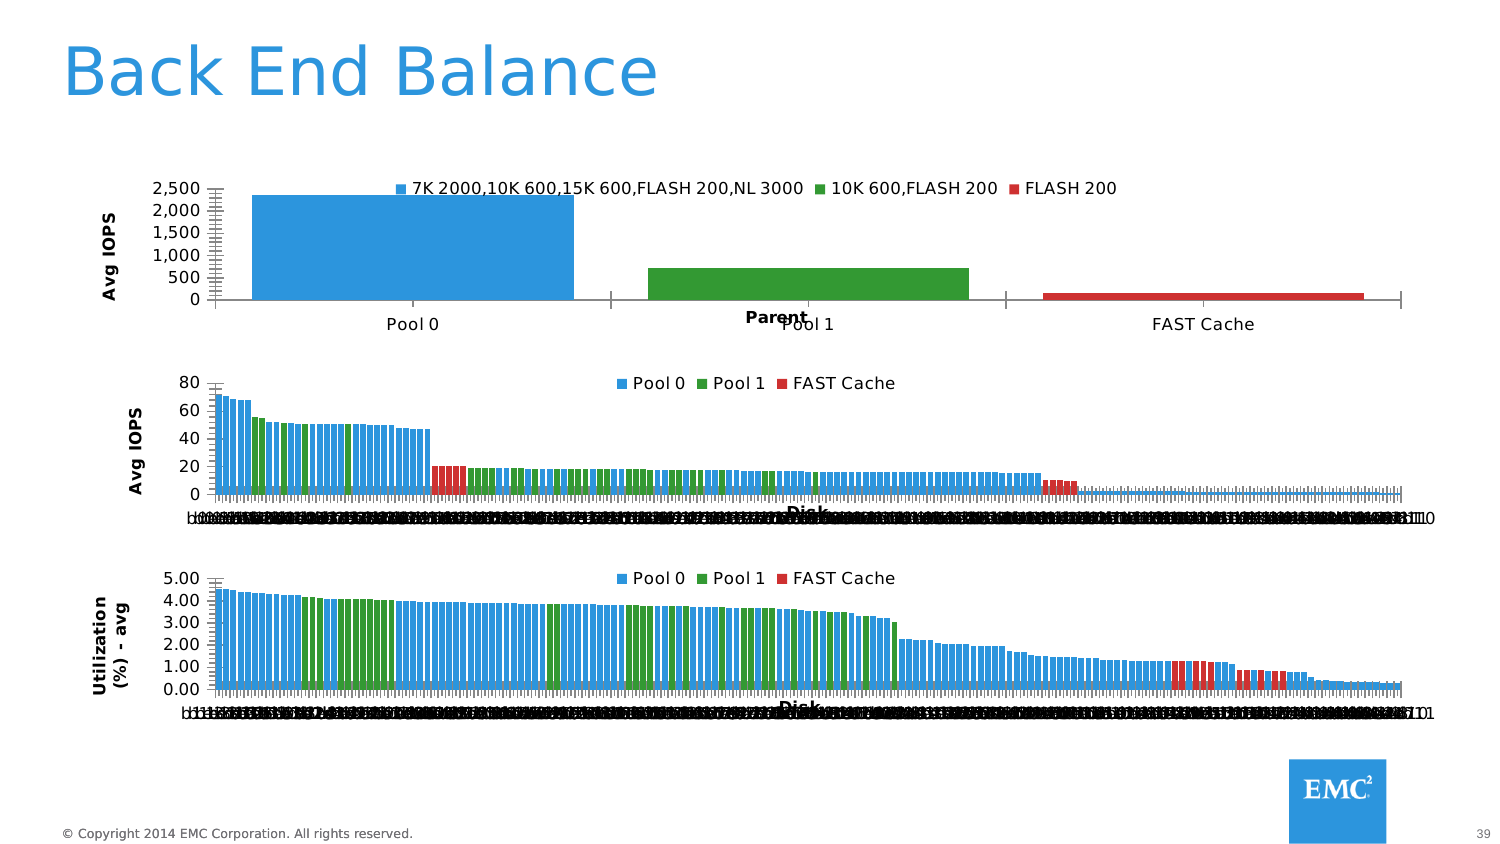

# Back End Balance

### Chart

| Category | 7K 2000,10K 600,15K 600,FLASH 200,NL 3000 | 10K 600,FLASH 200 | FLASH 200 |
|---|---|---|---|
| Pool 0 | 2360.703589 | None | None |
| Pool 1 | None | 718.862142 | None |
| FAST Cache | None | None | 153.652167 |

### Chart

| Category | Pool 0 | Pool 1 | FAST Cache |
|---|---|---|---|
| b0e5d1 | 71.454954 | None | None |
| b0e5d5 | 71.137632 | None | None |
| b0e5d4 | 68.633627 | None | None |
| b0e5d3 | 68.250943 | None | None |
| b0e5d2 | 68.244996 | None | None |
| b1e2d0 | None | 56.093826 | None |
| b1e2d4 | None | 55.468917 | None |
| b0e3d10 | 52.45455 | None | None |
| b0e3d14 | 52.20747 | None | None |
| b1e2d1 | None | 51.403607 | None |
| b0e3d12 | 51.20972 | None | None |
| b0e2d9 | 51.151175 | None | None |
| b1e2d3 | None | 51.143431 | None |
| b0e3d11 | 51.107543 | None | None |
| b1e3d23 | 50.955296 | None | None |
| b0e2d5 | 50.953787 | None | None |
| b0e3d13 | 50.904948 | None | None |
| b0e3d15 | 50.860785 | None | None |
| b1e2d2 | None | 50.772454 | None |
| b0e2d8 | 50.764404 | None | None |
| b1e3d20 | 50.467899 | None | None |
| b1e3d22 | 50.331285 | None | None |
| b0e2d6 | 50.192084 | None | None |
| b0e2d7 | 50.1397 | None | None |
| b1e3d21 | 49.808143 | None | None |
| b0e3d9 | 48.269411 | None | None |
| b0e3d5 | 48.037546 | None | None |
| b0e3d7 | 47.35814 | None | None |
| b0e3d6 | 47.34963 | None | None |
| b0e3d8 | 47.077964 | None | None |
| b1e1d13 | None | None | 20.707919 |
| b1e1d2 | None | None | 20.617902 |
| b1e1d0 | None | None | 20.502614 |
| b0e2d1 | None | None | 20.478496 |
| b0e2d3 | None | None | 20.322238 |
| b0e3d2 | None | 19.289753 | None |
| b0e3d3 | None | 19.279464 | None |
| b1e2d13 | None | 19.208042 | None |
| b1e2d12 | None | 19.160309 | None |
| b0e5d10 | 18.935251 | None | None |
| b0e5d9 | 18.935069 | None | None |
| b1e2d8 | None | 18.921195 | None |
| b1e2d7 | None | 18.916999 | None |
| b0e5d11 | 18.519108 | None | None |
| b0e3d0 | None | 18.471677 | None |
| b1e3d12 | 18.469865 | None | None |
| b1e3d13 | 18.464721 | None | None |
| b0e3d1 | None | 18.452909 | None |
| b0e5d12 | 18.378281 | None | None |
| b1e2d22 | None | 18.274258 | None |
| b1e2d23 | None | 18.272505 | None |
| b0e3d4 | None | 18.266407 | None |
| b1e3d10 | 18.262592 | None | None |
| b1e2d10 | None | 18.249697 | None |
| b1e2d11 | None | 18.239302 | None |
| b1e3d11 | 18.200351 | None | None |
| b0e5d8 | 18.127226 | None | None |
| b1e2d14 | None | 18.122353 | None |
| b1e2d5 | None | 18.070269 | None |
| b1e2d6 | None | 18.036676 | None |
| b1e2d9 | None | 17.911391 | None |
| b1e3d14 | 17.839195 | None | None |
| b0e3d19 | 17.73683 | None | None |
| b1e2d20 | None | 17.69644 | None |
| b1e2d21 | None | 17.686488 | None |
| b0e3d18 | 17.6674 | None | None |
| b1e2d24 | None | 17.430339 | None |
| b1e2d18 | None | 17.3549 | None |
| b1e3d18 | 17.354415 | None | None |
| b0e3d17 | 17.342496 | None | None |
| b1e2d17 | None | 17.341661 | None |
| b1e3d17 | 17.332185 | None | None |
| b0e3d16 | 17.326875 | None | None |
| b0e3d20 | 17.056707 | None | None |
| b1e3d16 | 17.003734 | None | None |
| b1e3d15 | 16.986592 | None | None |
| b1e2d15 | None | 16.704309 | None |
| b1e2d16 | None | 16.69487 | None |
| b1e3d19 | 16.676522 | None | None |
| b0e0d6 | 16.60821 | None | None |
| b1e3d7 | 16.605515 | None | None |
| b0e0d7 | 16.580763 | None | None |
| b1e3d8 | 16.562073 | None | None |
| b1e2d19 | None | 16.516182 | None |
| b1e0d2 | 16.508494 | None | None |
| b0e0d4 | 16.479666 | None | None |
| b1e3d6 | 16.472171 | None | None |
| b1e0d3 | 16.444906 | None | None |
| b0e0d5 | 16.414457 | None | None |
| b0e0d11 | 16.367683 | None | None |
| b0e0d12 | 16.358034 | None | None |
| b1e0d0 | 16.344811 | None | None |
| b1e3d5 | 16.317694 | None | None |
| b1e0d1 | 16.204839 | None | None |
| b0e0d10 | 16.173487 | None | None |
| b0e0d9 | 16.172726 | None | None |
| b1e0d7 | 16.159663 | None | None |
| b1e0d5 | 16.125461 | None | None |
| b0e0d8 | 16.099885 | None | None |
| b1e0d6 | 16.047038 | None | None |
| b1e0d12 | 16.028227 | None | None |
| b1e0d8 | 16.018884 | None | None |
| b1e3d9 | 16.016637 | None | None |
| b1e3d3 | 15.989619 | None | None |
| b1e3d2 | 15.953035 | None | None |
| b1e0d13 | 15.924034 | None | None |
| b1e3d0 | 15.918881 | None | None |
| b1e3d1 | 15.908696 | None | None |
| b1e0d4 | 15.896109 | None | None |
| b0e0d13 | 15.849725 | None | None |
| b1e0d10 | 15.751041 | None | None |
| b1e0d11 | 15.716429 | None | None |
| b1e0d9 | 15.645759 | None | None |
| b1e0d14 | 15.544261 | None | None |
| b1e3d4 | 15.495899 | None | None |
| b1e1d1 | None | None | 10.27492 |
| b1e1d12 | None | None | 10.263728 |
| b0e2d0 | None | None | 10.114314 |
| b0e2d4 | None | None | 10.099285 |
| b0e2d2 | None | None | 9.969049 |
| b1e1d6 | 2.451921 | None | None |
| b1e1d7 | 2.451475 | None | None |
| b0e2d14 | 2.399924 | None | None |
| b0e2d13 | 2.397058 | None | None |
| b0e1d1 | 2.380014 | None | None |
| b0e1d0 | 2.378861 | None | None |
| b1e1d10 | 2.274205 | None | None |
| b1e1d9 | 2.273433 | None | None |
| b1e1d8 | 2.273349 | None | None |
| b0e2d10 | 2.252861 | None | None |
| b0e2d11 | 2.252488 | None | None |
| b0e2d12 | 2.237366 | None | None |
| b0e1d4 | 2.199607 | None | None |
| b0e1d2 | 2.19892 | None | None |
| b0e1d3 | 2.1986 | None | None |
| b0e1d6 | 2.047389 | None | None |
| b0e1d5 | 2.038572 | None | None |
| b0e1d11 | 2.018036 | None | None |
| b0e1d10 | 2.017719 | None | None |
| b0e1d7 | 1.916533 | None | None |
| b0e1d9 | 1.909302 | None | None |
| b0e1d8 | 1.907543 | None | None |
| b1e1d5 | 1.8877 | None | None |
| b1e1d3 | 1.88655 | None | None |
| b1e1d4 | 1.88653 | None | None |
| b0e4d0 | 1.708856 | None | None |
| b0e4d1 | 1.707515 | None | None |
| b1e4d6 | 1.686182 | None | None |
| b1e4d7 | 1.685669 | None | None |
| b0e4d4 | 1.61016 | None | None |
| b0e4d2 | 1.609366 | None | None |
| b0e4d3 | 1.608648 | None | None |
| b1e4d4 | 1.584973 | None | None |
| b1e4d5 | 1.584345 | None | None |
| b1e4d3 | 1.584292 | None | None |
| b0e4d5 | 1.578527 | None | None |
| b0e4d6 | 1.577938 | None | None |
| b0e1d12 | 1.507414 | None | None |
| b0e1d13 | 1.505871 | None | None |
| b0e4d9 | 1.488662 | None | None |
| b0e4d7 | 1.487924 | None | None |
| b0e4d8 | 1.487453 | None | None |
| b0e4d11 | 1.428583 | None | None |
| b1e1d11 | 1.428527 | None | None |
| b0e4d10 | 1.427548 | None | None |

### Chart

| Category | Pool 0 | Pool 1 | FAST Cache |
|---|---|---|---|
| b1e3d13 | 4.539686 | None | None |
| b1e3d12 | 4.519823 | None | None |
| b1e3d11 | 4.506014 | None | None |
| b1e3d6 | 4.408654 | None | None |
| b1e3d1 | 4.392676 | None | None |
| b1e3d5 | 4.360205 | None | None |
| b1e3d0 | 4.356957 | None | None |
| b1e3d7 | 4.322679 | None | None |
| b1e3d8 | 4.3057 | None | None |
| b1e3d3 | 4.275386 | None | None |
| b1e3d2 | 4.252951 | None | None |
| b1e3d14 | 4.251411 | None | None |
| b1e2d0 | None | 4.173237 | None |
| b1e2d4 | None | 4.169655 | None |
| b1e2d13 | None | 4.138325 | None |
| b1e3d4 | 4.090628 | None | None |
| b1e3d9 | 4.084794 | None | None |
| b1e2d12 | None | 4.079703 | None |
| b1e2d1 | None | 4.067201 | None |
| b1e2d3 | None | 4.066104 | None |
| b0e3d2 | None | 4.063195 | None |
| b1e2d2 | None | 4.062053 | None |
| b1e2d7 | None | 4.058303 | None |
| b1e2d8 | None | 4.050292 | None |
| b0e3d3 | None | 4.042477 | None |
| b0e0d11 | 4.0071 | None | None |
| b0e0d6 | 3.987708 | None | None |
| b1e0d2 | 3.97848 | None | None |
| b1e0d12 | 3.963616 | None | None |
| b1e0d3 | 3.955478 | None | None |
| b0e2d9 | 3.941478 | None | None |
| b0e0d7 | 3.935456 | None | None |
| b0e0d12 | 3.933058 | None | None |
| b0e2d5 | 3.926533 | None | None |
| b1e3d18 | 3.924435 | None | None |
| b0e2d8 | 3.908359 | None | None |
| b1e0d0 | 3.906135 | None | None |
| b0e0d4 | 3.896393 | None | None |
| b1e3d17 | 3.887955 | None | None |
| b0e0d5 | 3.885792 | None | None |
| b0e2d6 | 3.884864 | None | None |
| b0e2d7 | 3.882928 | None | None |
| b1e0d5 | 3.873941 | None | None |
| b0e5d9 | 3.869268 | None | None |
| b0e0d9 | 3.858676 | None | None |
| b1e3d10 | 3.854684 | None | None |
| b1e2d22 | None | 3.852572 | None |
| b1e2d23 | None | 3.850238 | None |
| b0e5d10 | 3.844222 | None | None |
| b1e3d16 | 3.8414 | None | None |
| b1e0d8 | 3.840165 | None | None |
| b0e5d11 | 3.836696 | None | None |
| b0e0d10 | 3.833849 | None | None |
| b1e0d11 | 3.825433 | None | None |
| b1e3d15 | 3.822328 | None | None |
| b1e0d6 | 3.81892 | None | None |
| b1e0d10 | 3.81655 | None | None |
| b0e3d0 | None | 3.816286 | None |
| b1e2d5 | None | 3.792634 | None |
| b0e3d1 | None | 3.785411 | None |
| b1e2d10 | None | 3.777147 | None |
| b0e5d12 | 3.767133 | None | None |
| b0e5d1 | 3.767128 | None | None |
| b1e2d6 | None | 3.767058 | None |
| b0e5d5 | 3.76159 | None | None |
| b1e2d11 | None | 3.752634 | None |
| b0e3d17 | 3.733823 | None | None |
| b0e3d19 | 3.729372 | None | None |
| b0e3d18 | 3.726987 | None | None |
| b0e5d4 | 3.70205 | None | None |
| b1e2d17 | None | 3.700687 | None |
| b0e5d2 | 3.696999 | None | None |
| b0e5d3 | 3.696022 | None | None |
| b1e2d18 | None | 3.694185 | None |
| b1e2d21 | None | 3.682884 | None |
| b0e3d16 | 3.676886 | None | None |
| b1e2d20 | None | 3.674247 | None |
| b1e2d14 | None | 3.667215 | None |
| b1e3d19 | 3.644985 | None | None |
| b0e0d8 | 3.639262 | None | None |
| b0e3d4 | None | 3.631279 | None |
| b0e0d13 | 3.592676 | None | None |
| b0e5d8 | 3.549074 | None | None |
| b1e2d24 | None | 3.53471 | None |
| b1e0d9 | 3.520188 | None | None |
| b1e2d15 | None | 3.493863 | None |
| b0e3d20 | 3.484132 | None | None |
| b1e2d16 | None | 3.476816 | None |
| b1e0d1 | 3.445029 | None | None |
| b1e0d13 | 3.336036 | None | None |
| b1e2d19 | None | 3.304522 | None |
| b1e0d7 | 3.292297 | None | None |
| b1e0d4 | 3.207989 | None | None |
| b1e0d14 | 3.205978 | None | None |
| b1e2d9 | None | 3.045554 | None |
| b0e3d14 | 2.266342 | None | None |
| b0e3d10 | 2.263972 | None | None |
| b0e3d12 | 2.249832 | None | None |
| b0e3d11 | 2.243778 | None | None |
| b0e3d13 | 2.236982 | None | None |
| b0e3d15 | 2.085422 | None | None |
| b1e3d23 | 2.061893 | None | None |
| b1e3d20 | 2.048182 | None | None |
| b1e3d22 | 2.044438 | None | None |
| b1e3d21 | 2.038889 | None | None |
| b0e3d9 | 1.977307 | None | None |
| b0e3d5 | 1.97439 | None | None |
| b0e3d6 | 1.964696 | None | None |
| b0e3d7 | 1.95492 | None | None |
| b0e3d8 | 1.954684 | None | None |
| b1e1d9 | 1.724909 | None | None |
| b0e2d14 | 1.702648 | None | None |
| b0e2d13 | 1.697647 | None | None |
| b0e1d1 | 1.535986 | None | None |
| b0e1d0 | 1.528449 | None | None |
| b1e1d7 | 1.502875 | None | None |
| b0e2d11 | 1.475029 | None | None |
| b0e2d10 | 1.473447 | None | None |
| b0e2d12 | 1.457952 | None | None |
| b0e1d6 | 1.450196 | None | None |
| b0e1d5 | 1.430244 | None | None |
| b0e1d10 | 1.409759 | None | None |
| b0e1d11 | 1.407268 | None | None |
| b0e1d2 | 1.350342 | None | None |
| b0e1d3 | 1.345902 | None | None |
| b0e1d4 | 1.339734 | None | None |
| b1e1d8 | 1.313024 | None | None |
| b1e1d10 | 1.308558 | None | None |
| b0e1d7 | 1.29605 | None | None |
| b1e1d4 | 1.291369 | None | None |
| b0e1d8 | 1.285066 | None | None |
| b1e1d3 | 1.283259 | None | None |
| b0e1d9 | 1.280847 | None | None |
| b0e2d1 | None | None | 1.275877 |
| b0e2d3 | None | None | 1.275602 |
| b1e1d5 | 1.273835 | None | None |
| b1e1d13 | None | None | 1.269762 |
| b1e1d2 | None | None | 1.264283 |
| b1e1d0 | None | None | 1.256168 |
| b0e1d13 | 1.244087 | None | None |
| b0e1d12 | 1.237532 | None | None |
| b1e1d11 | 1.151383 | None | None |
| b1e1d1 | None | None | 0.864999 |
| b1e1d12 | None | None | 0.86292 |
| b1e4d6 | 0.862011 | None | None |
| b0e2d0 | None | None | 0.859318 |
| b1e4d7 | 0.858065 | None | None |
| b0e2d4 | None | None | 0.856292 |
| b0e2d2 | None | None | 0.851935 |
| b1e4d3 | 0.80087 | None | None |
| b1e4d4 | 0.794028 | None | None |
| b1e4d5 | 0.79198 | None | None |
| b1e1d6 | 0.571201 | None | None |
| b0e4d1 | 0.411335 | None | None |
| b0e4d0 | 0.406802 | None | None |
| b0e4d6 | 0.376617 | None | None |
| b0e4d5 | 0.375372 | None | None |
| b0e4d4 | 0.354 | None | None |
| b0e4d3 | 0.349624 | None | None |
| b0e4d2 | 0.345921 | None | None |
| b0e4d9 | 0.323877 | None | None |
| b0e4d8 | 0.319756 | None | None |
| b0e4d7 | 0.317251 | None | None |
| b0e4d10 | 0.316286 | None | None |
| b0e4d11 | 0.31508 | None | None |